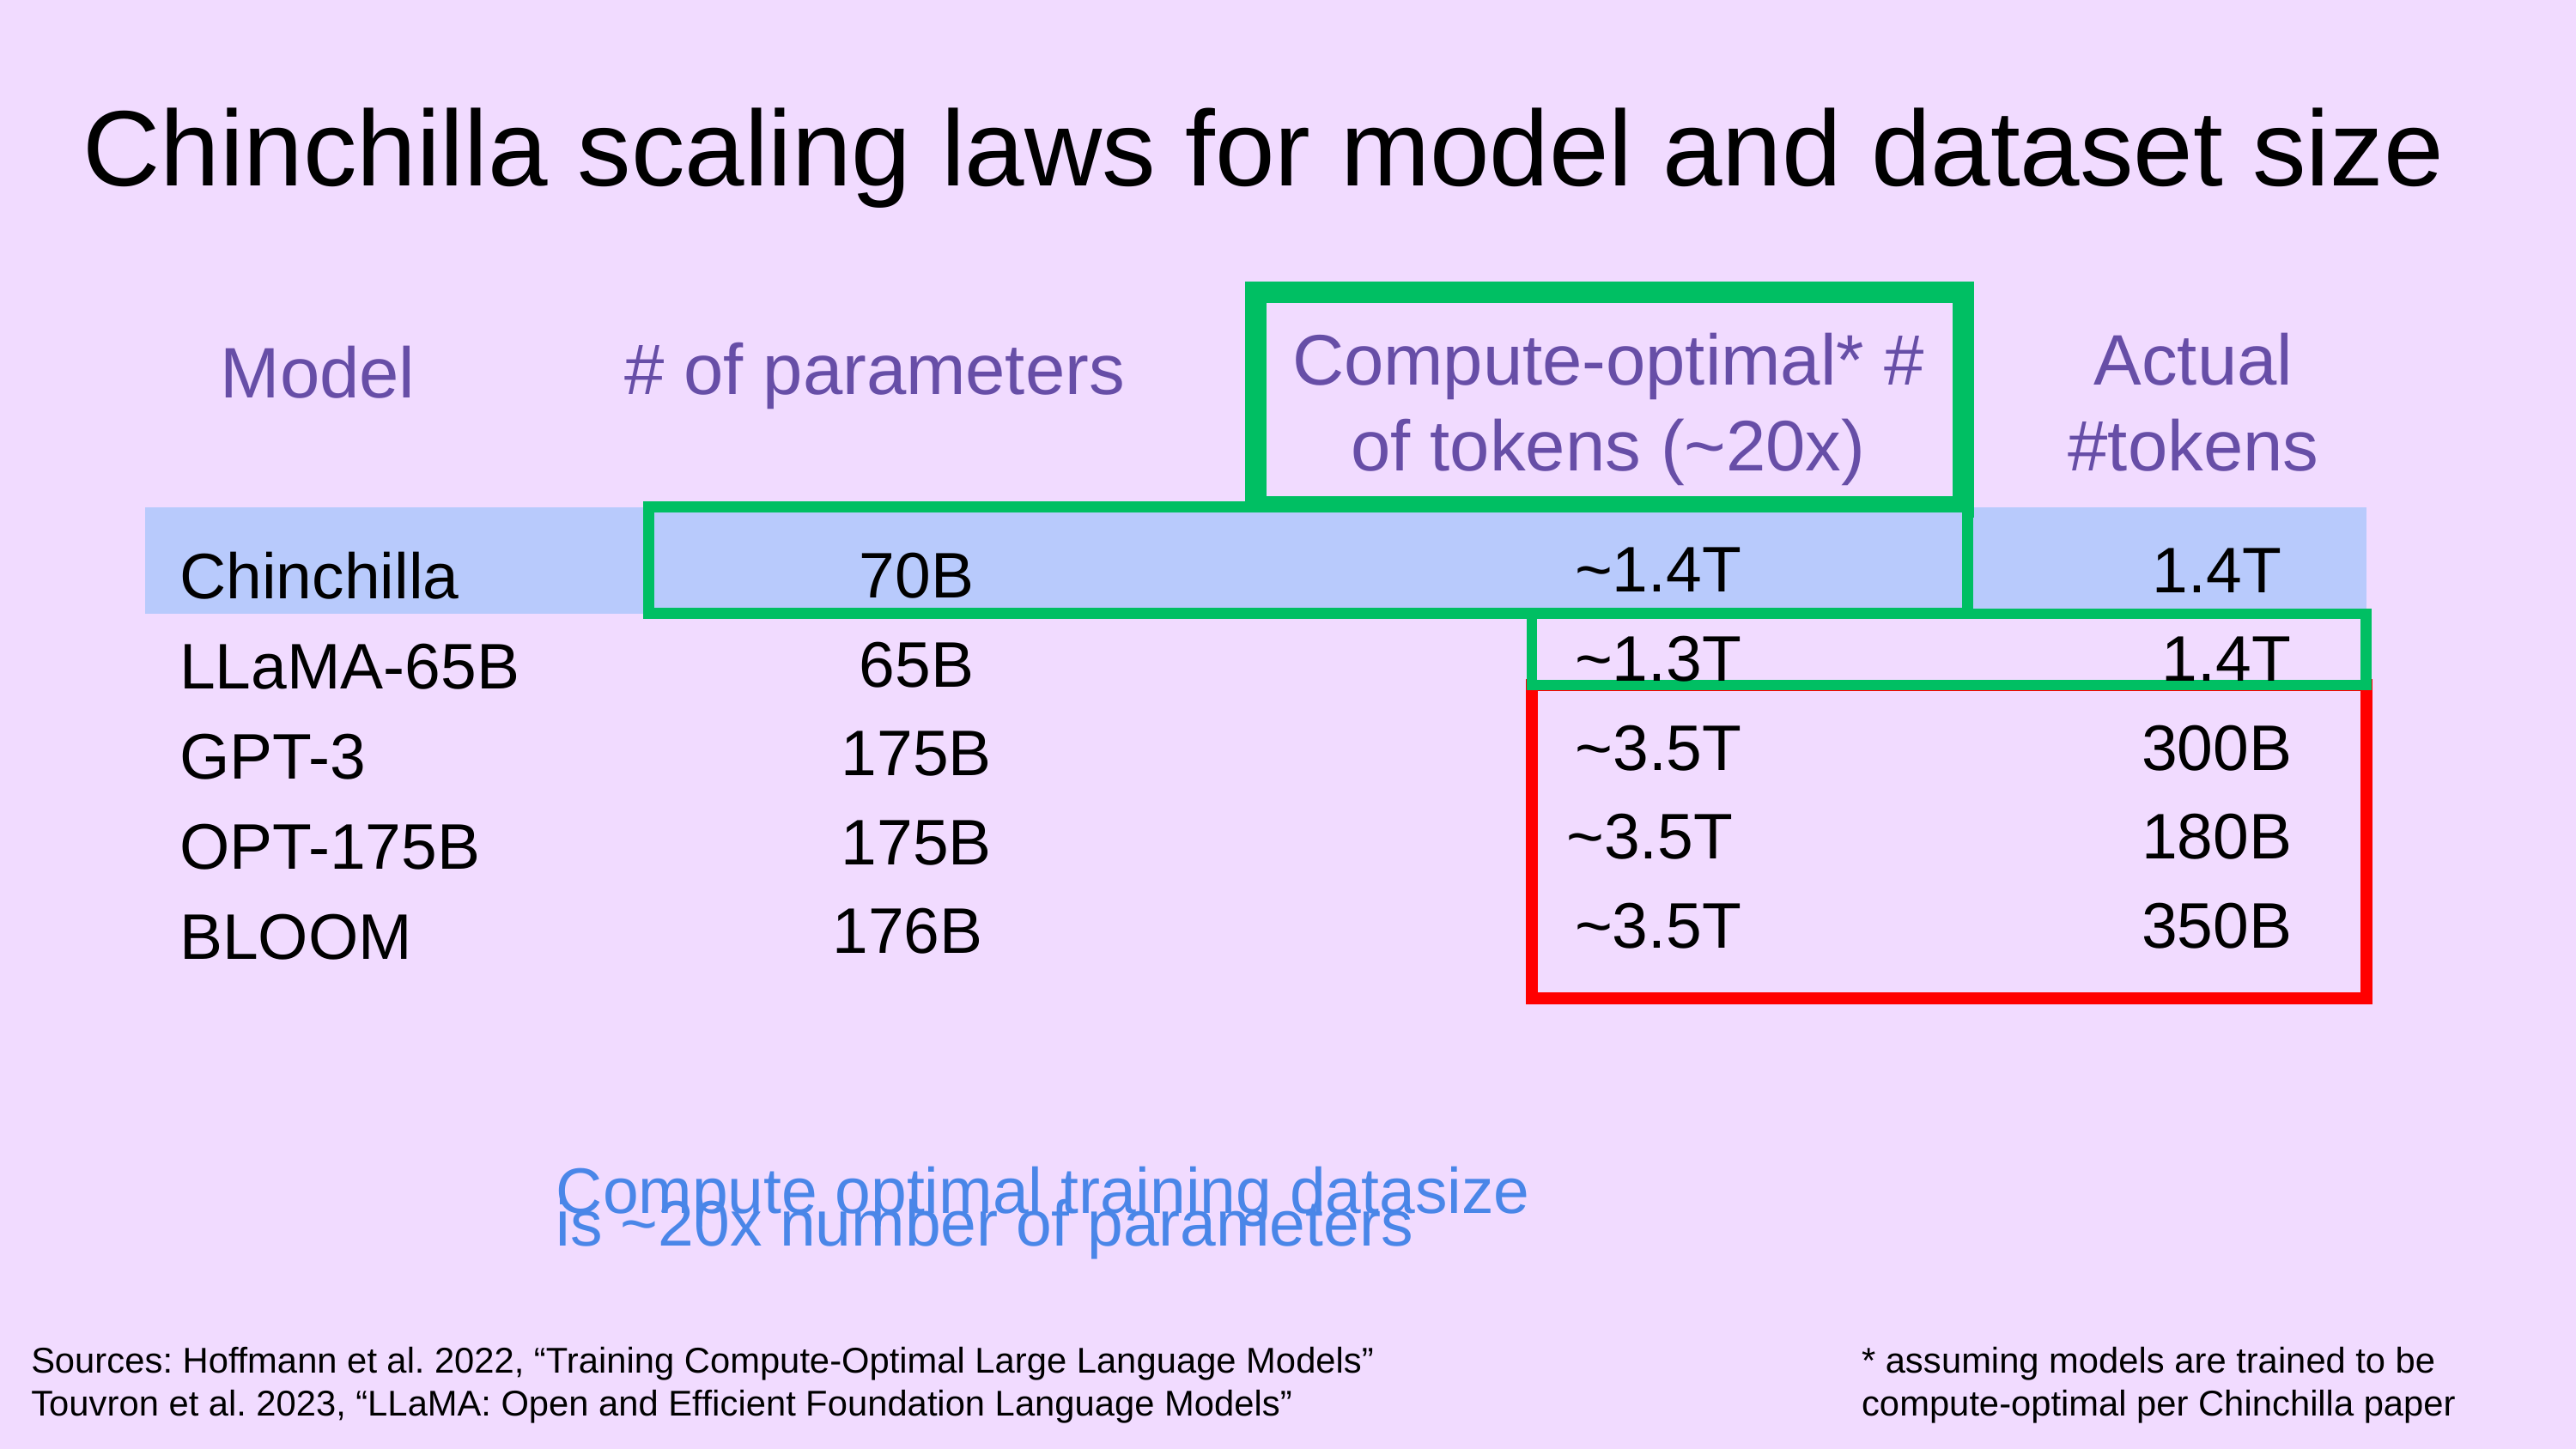

Chinchilla scaling laws for model and dataset size

# of parameters
Model
Compute-optimal* # of tokens (~20x)
Actual #tokens

~1.4T

~1.3T
 ~3.5T
~3.5T
~3.5T
1.4T
 1.4T 300B 180B 350B
Chinchilla LLaMA-65B GPT-3
OPT-175B BLOOM
70B 65B 175B 175B 176B

Compute optimal training datasize
is ~20x number of parameters
Sources: Hoffmann et al. 2022, “Training Compute-Optimal Large Language Models” Touvron et al. 2023, “LLaMA: Open and Efﬁcient Foundation Language Models”
* assuming models are trained to be compute-optimal per Chinchilla paper